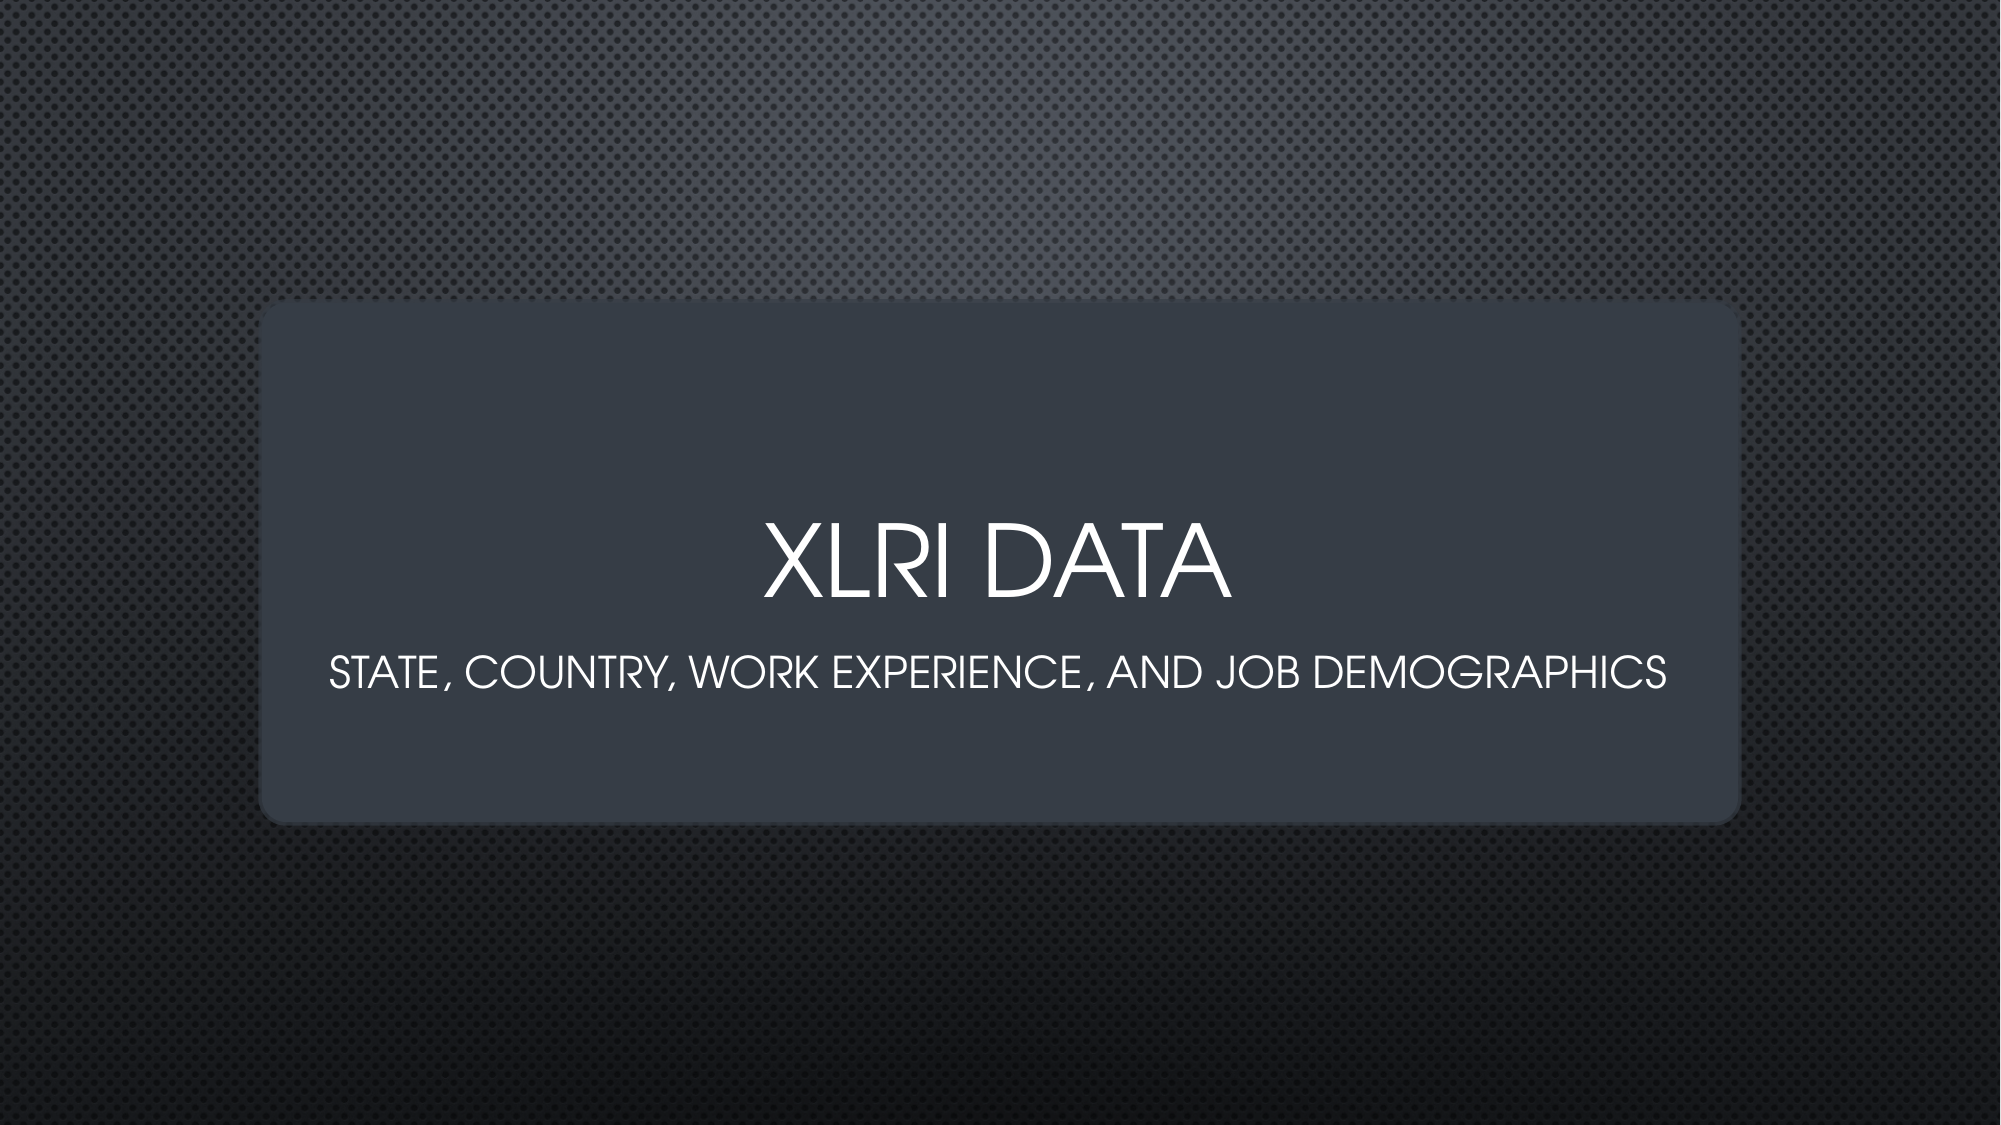

# XLRI Data
State, Country, Work Experience, and Job Demographics